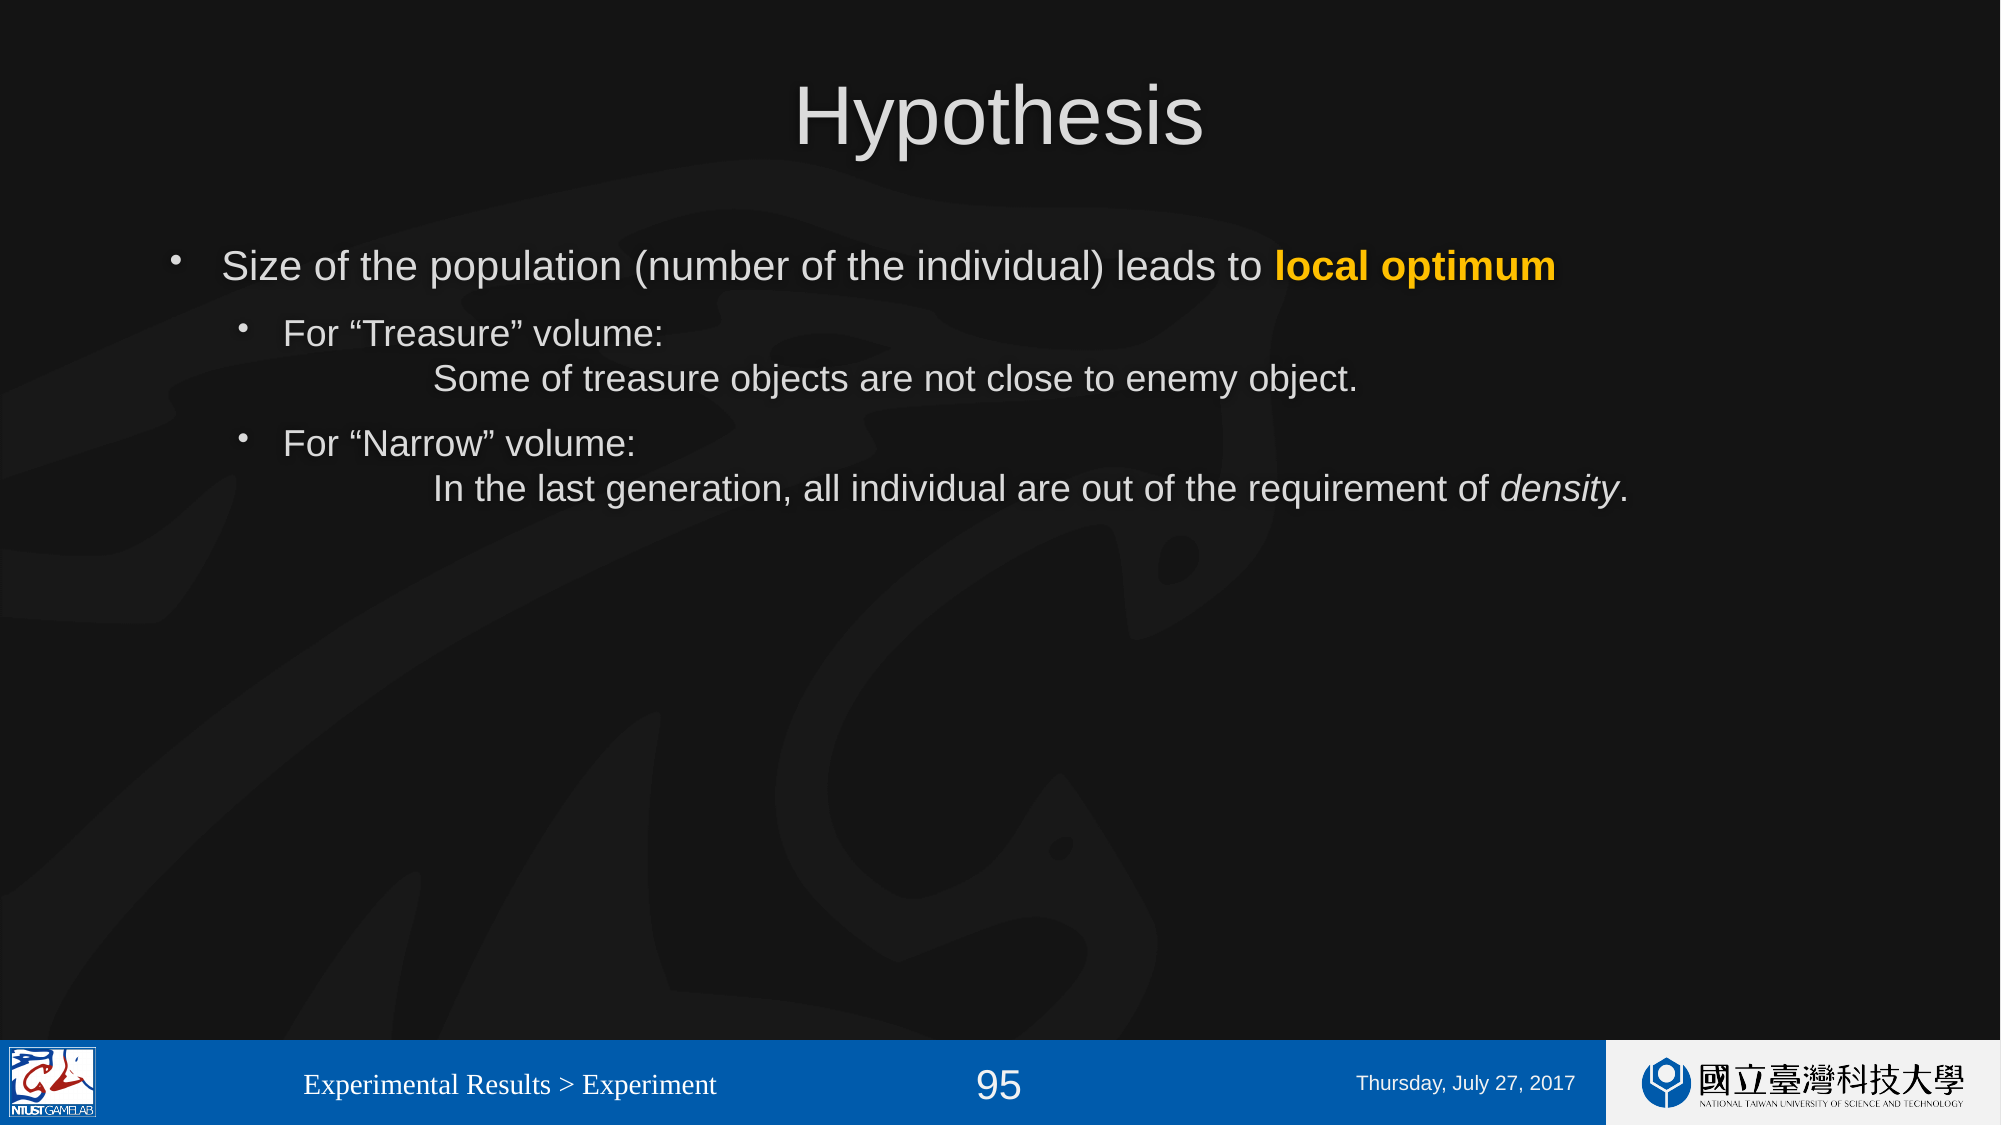

# Hypothesis
Size of the population (number of the individual) leads to local optimum
For “Treasure” volume:
	Some of treasure objects are not close to enemy object.
For “Narrow” volume:
	In the last generation, all individual are out of the requirement of density.
Experimental Results > Experiment
Thursday, July 27, 2017
95